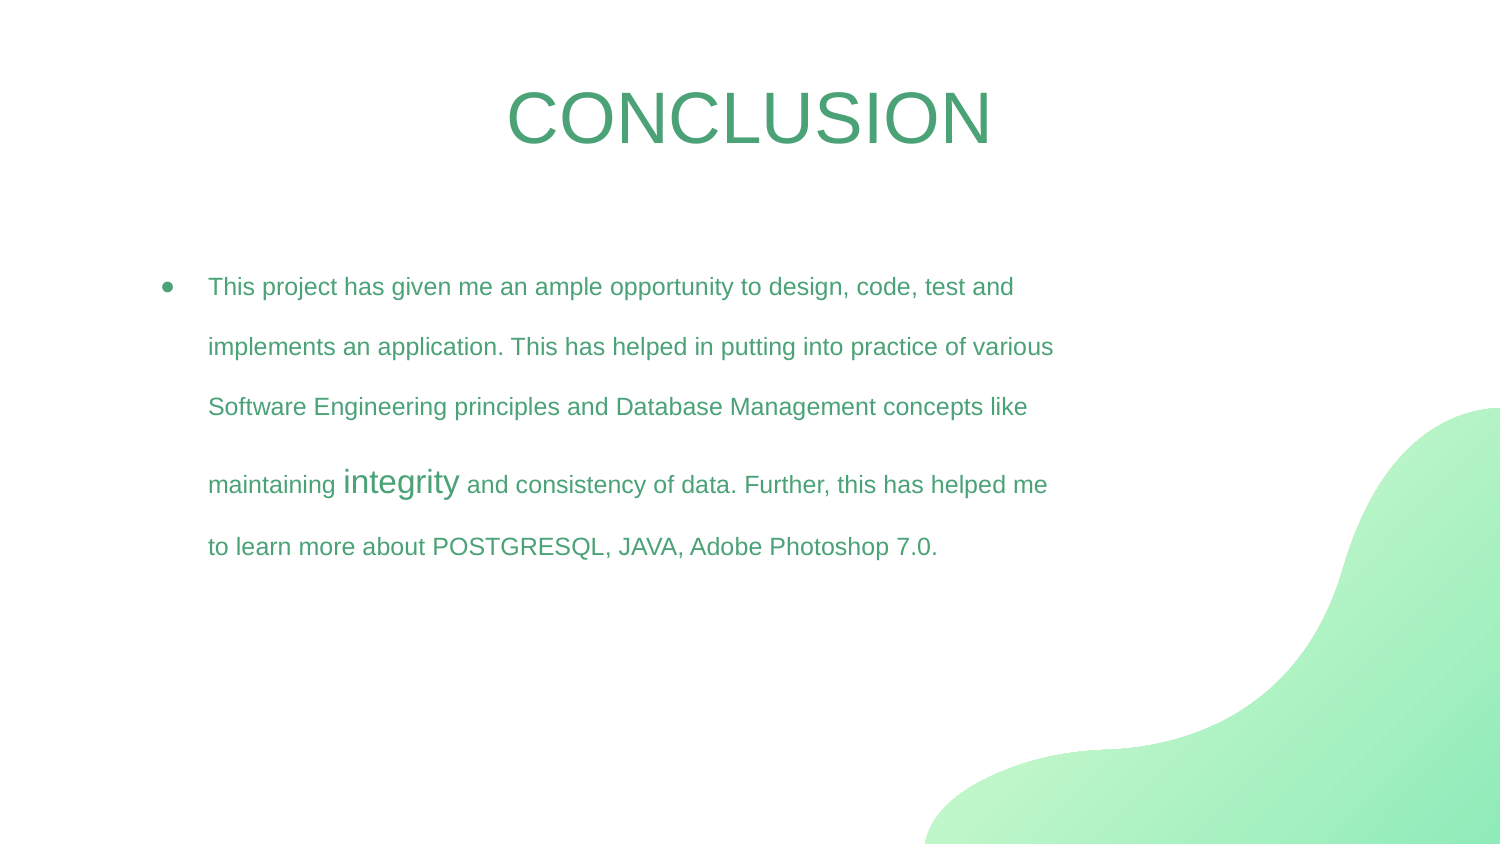

# CONCLUSION
This project has given me an ample opportunity to design, code, test and implements an application. This has helped in putting into practice of various Software Engineering principles and Database Management concepts like maintaining integrity and consistency of data. Further, this has helped me to learn more about POSTGRESQL, JAVA, Adobe Photoshop 7.0.